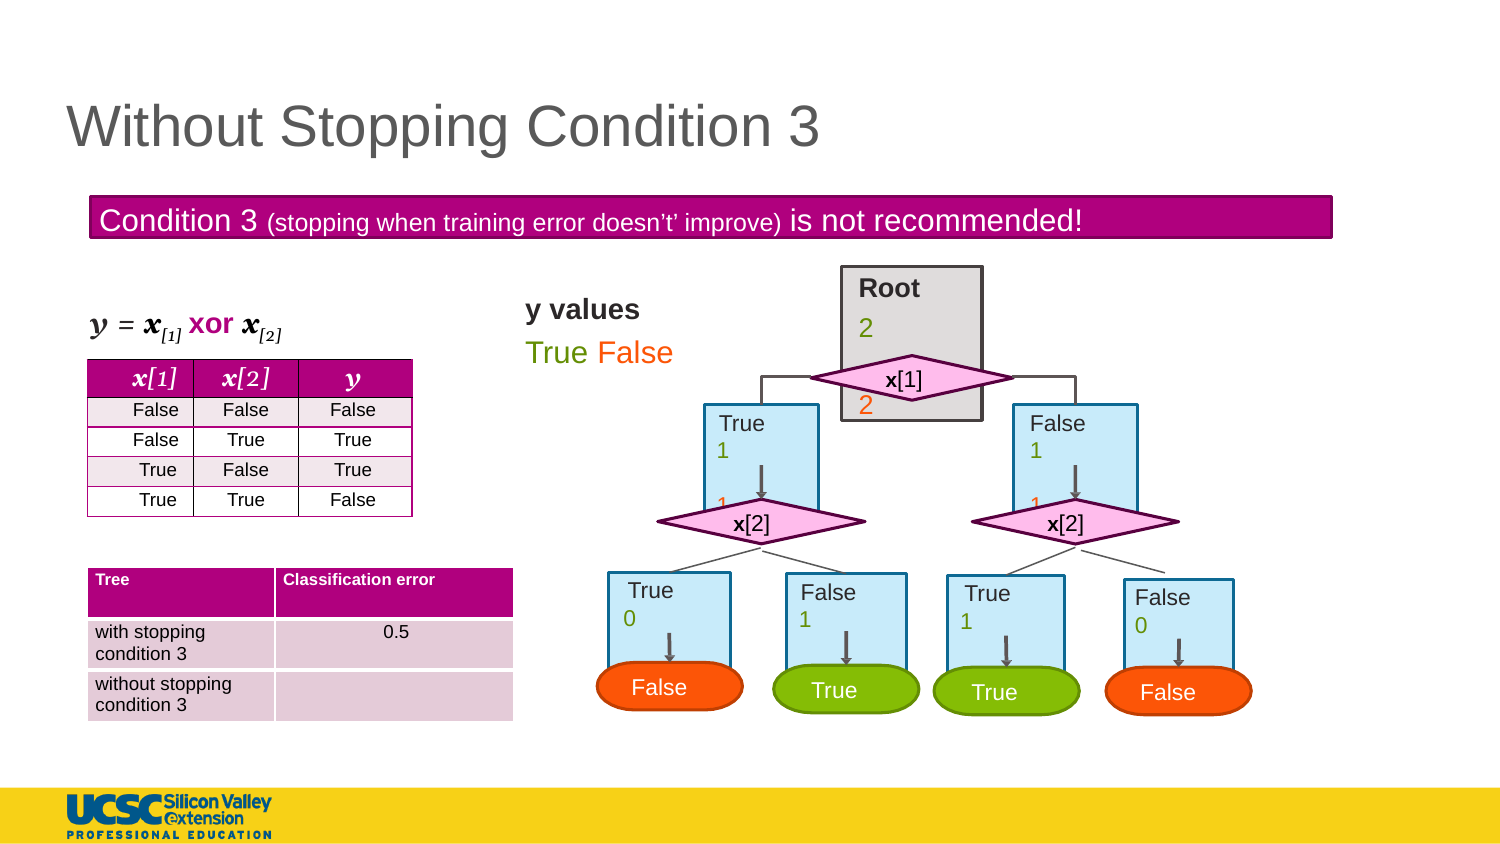

# Without Stopping Condition 3
Condition 3 (stopping when training error doesn’t’ improve) is not recommended!
Root
2	2
y values
True False
y = x[1] xor x[2]

| x[1] | x[2] | y |
| --- | --- | --- |
| False | False | False |
| False | True | True |
| True | False | True |
| True | True | False |
x[1]

True
1	1
False
1	1
Predict True

x[2]
x[2]
| Tree | Classification error |
| --- | --- |
| with stopping condition 3 | 0.5 |
| without stopping condition 3 |  |
True
0	1
False
1	0
True
1	0
False
0	1

False
True
True
False